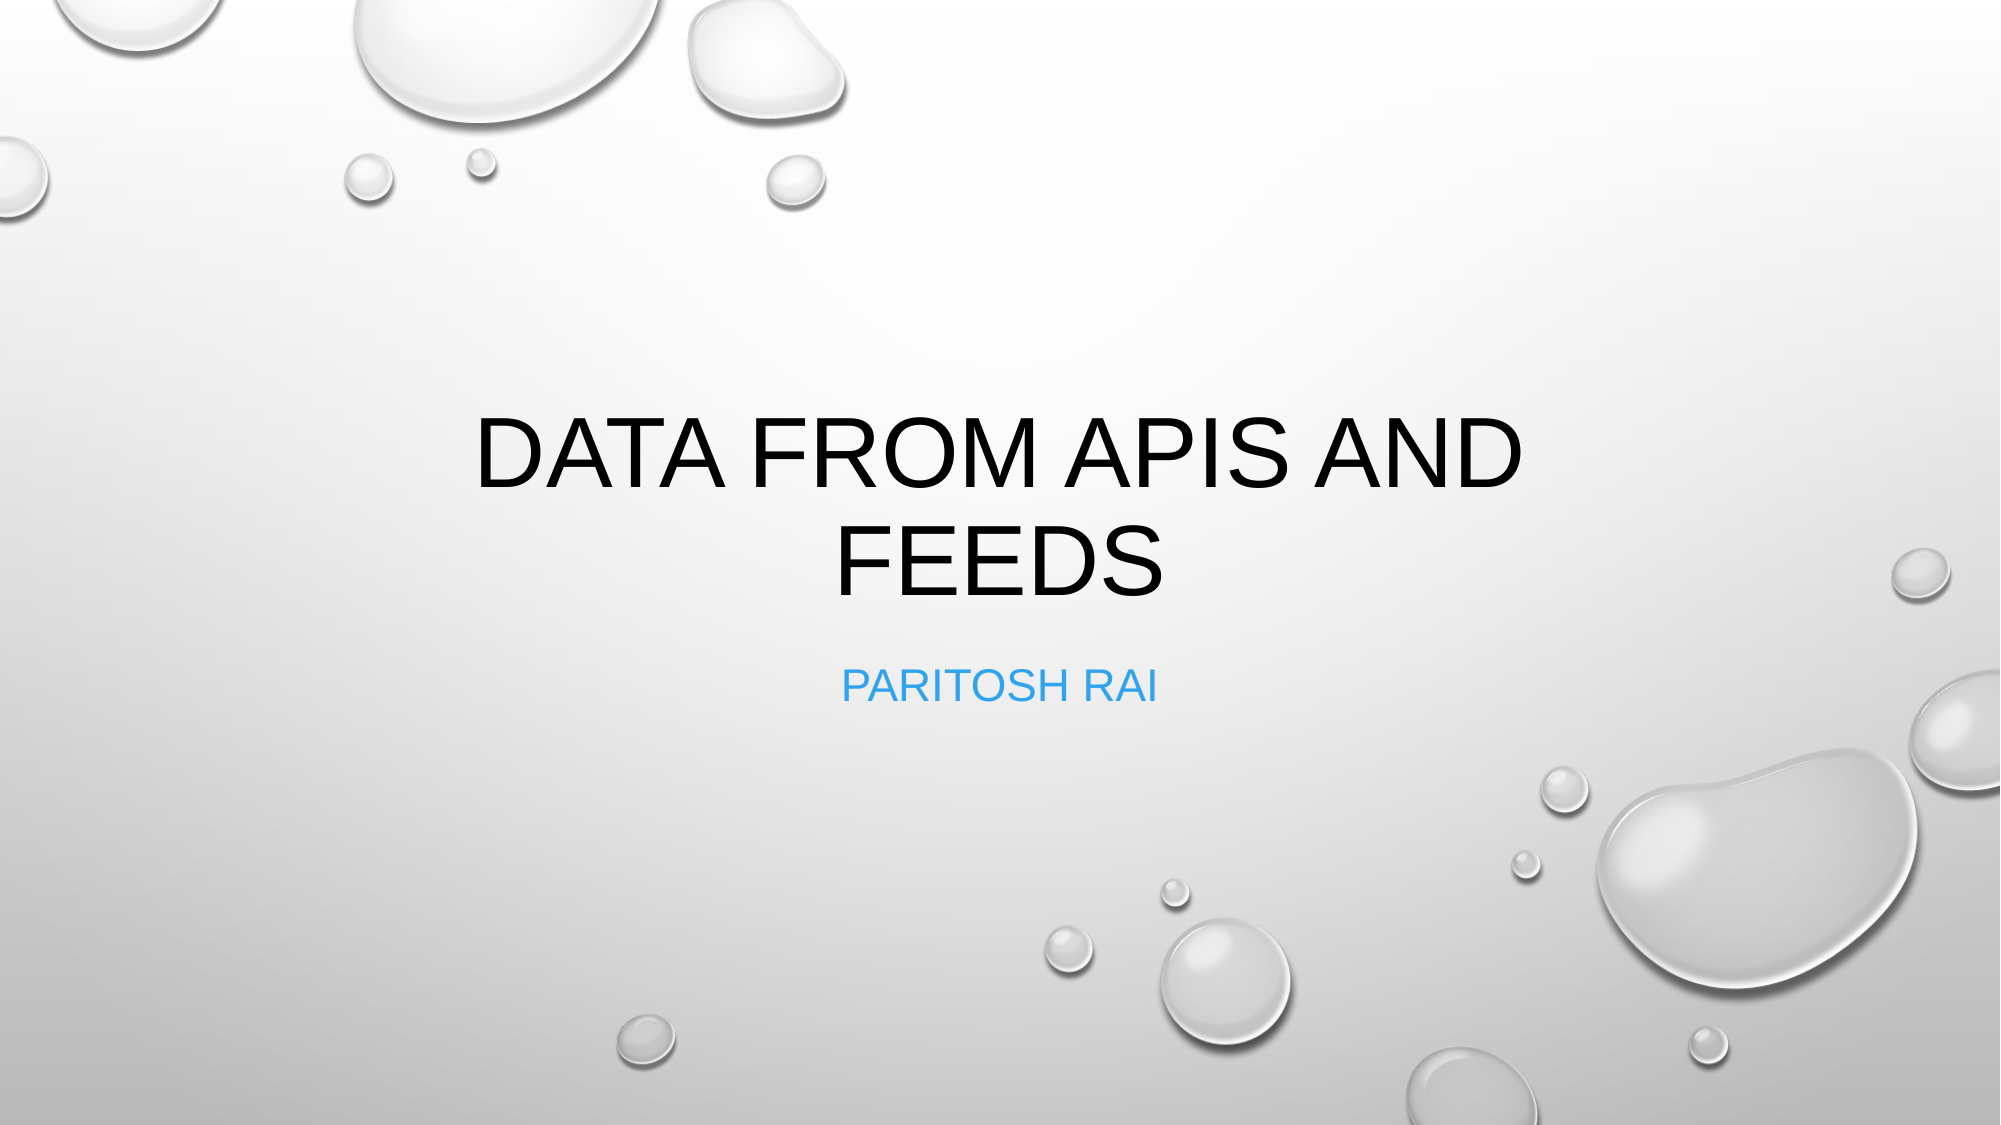

# Data From APIs and Feeds
Paritosh Rai